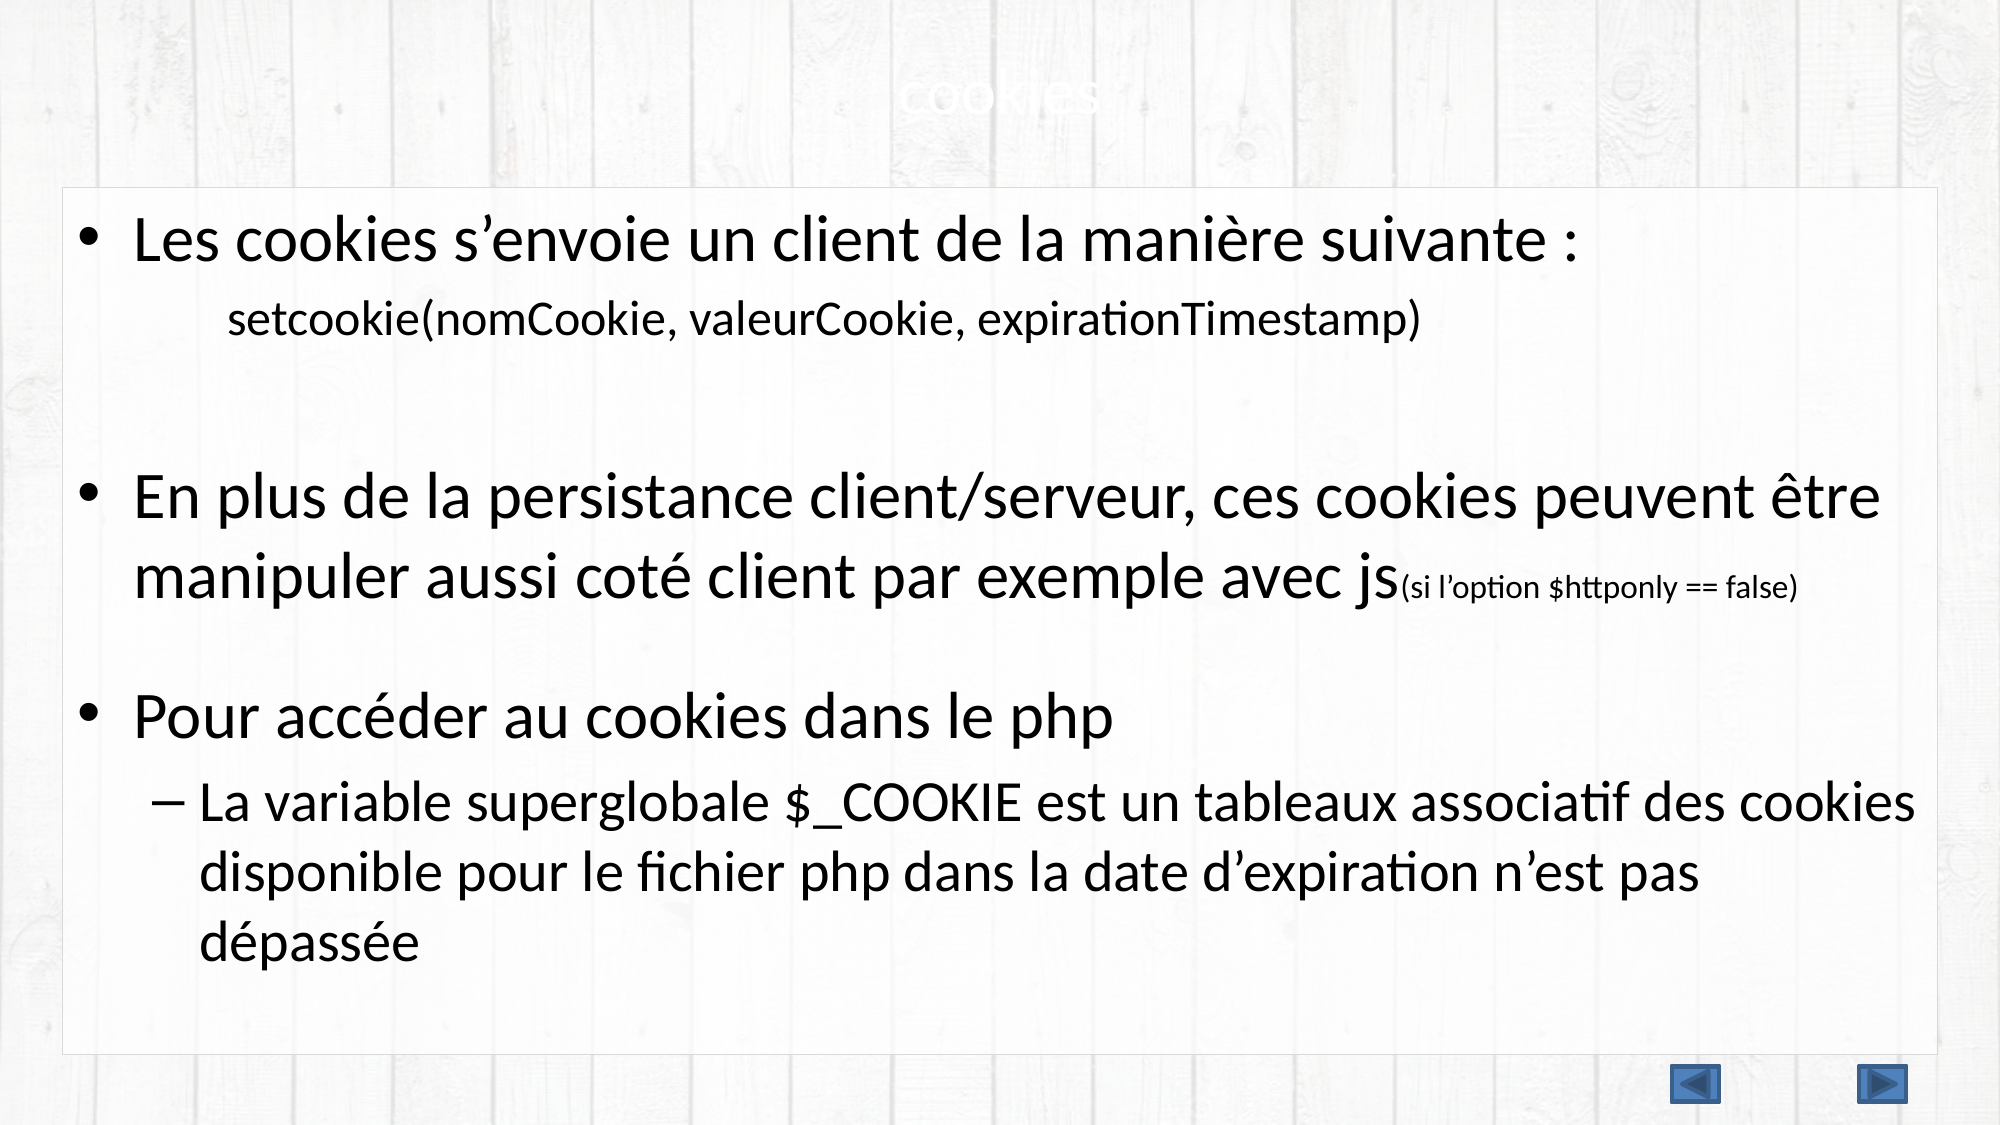

# cookies
Les cookies s’envoie un client de la manière suivante :
setcookie(nomCookie, valeurCookie, expirationTimestamp)

En plus de la persistance client/serveur, ces cookies peuvent être manipuler aussi coté client par exemple avec js(si l’option $httponly == false)

Pour accéder au cookies dans le php
La variable superglobale $_COOKIE est un tableaux associatif des cookies disponible pour le fichier php dans la date d’expiration n’est pas dépassée